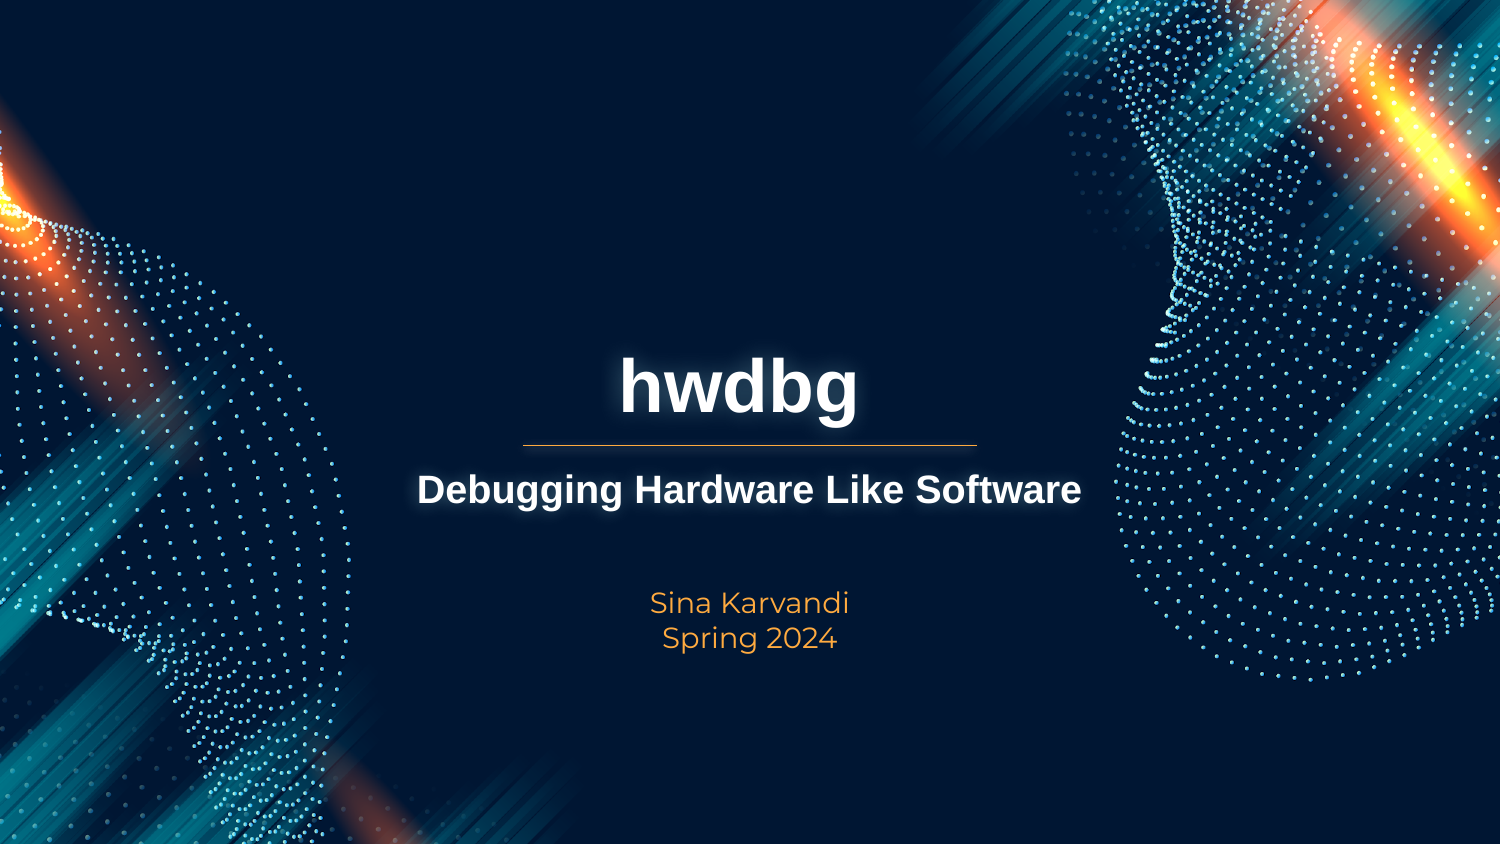

# hwdbg
Debugging Hardware Like Software

Sina Karvandi
Spring 2024